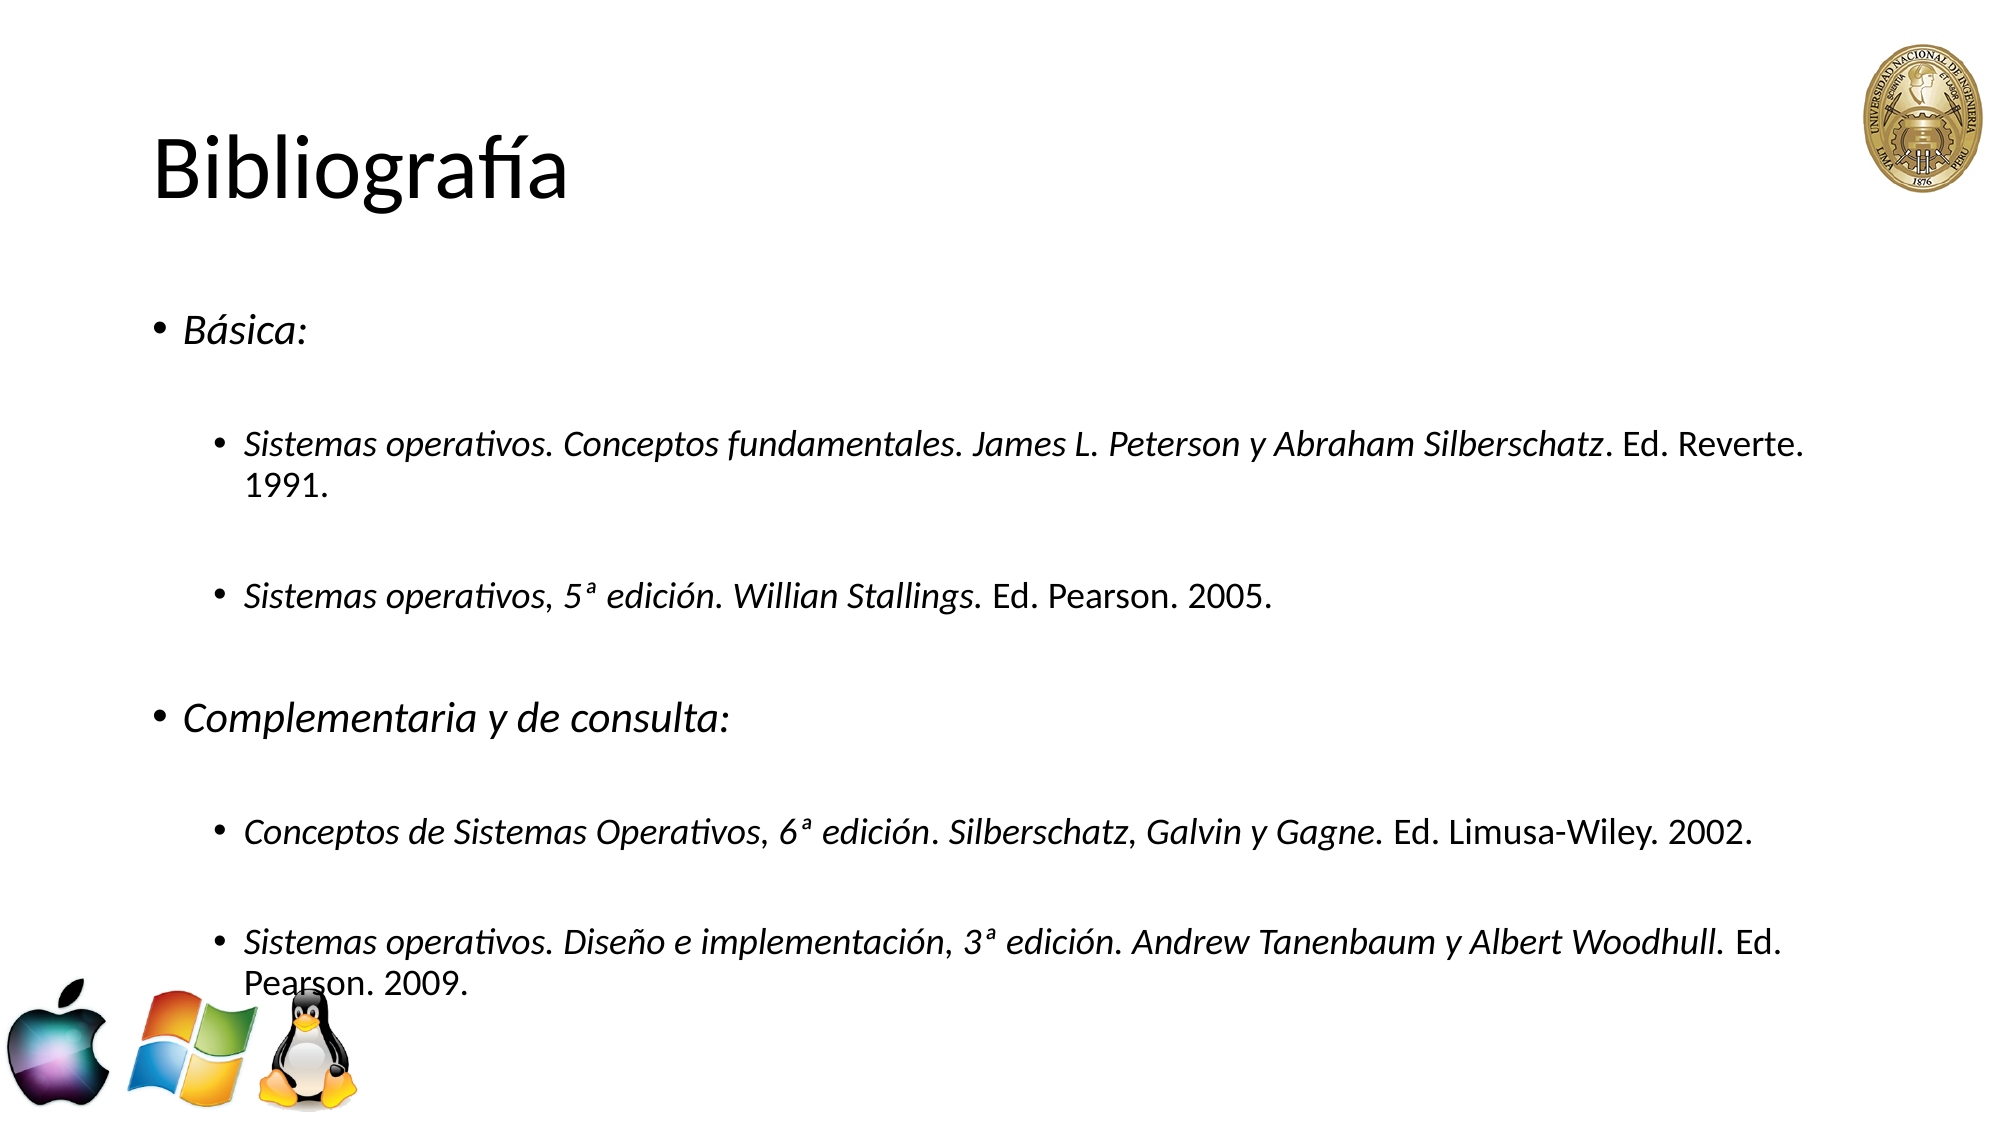

# Bibliografía
Básica:

Sistemas operativos. Conceptos fundamentales. James L. Peterson y Abraham Silberschatz. Ed. Reverte. 1991.

Sistemas operativos, 5ª edición. Willian Stallings. Ed. Pearson. 2005.

Complementaria y de consulta:

Conceptos de Sistemas Operativos, 6ª edición. Silberschatz, Galvin y Gagne. Ed. Limusa-Wiley. 2002.

Sistemas operativos. Diseño e implementación, 3ª edición. Andrew Tanenbaum y Albert Woodhull. Ed. Pearson. 2009.